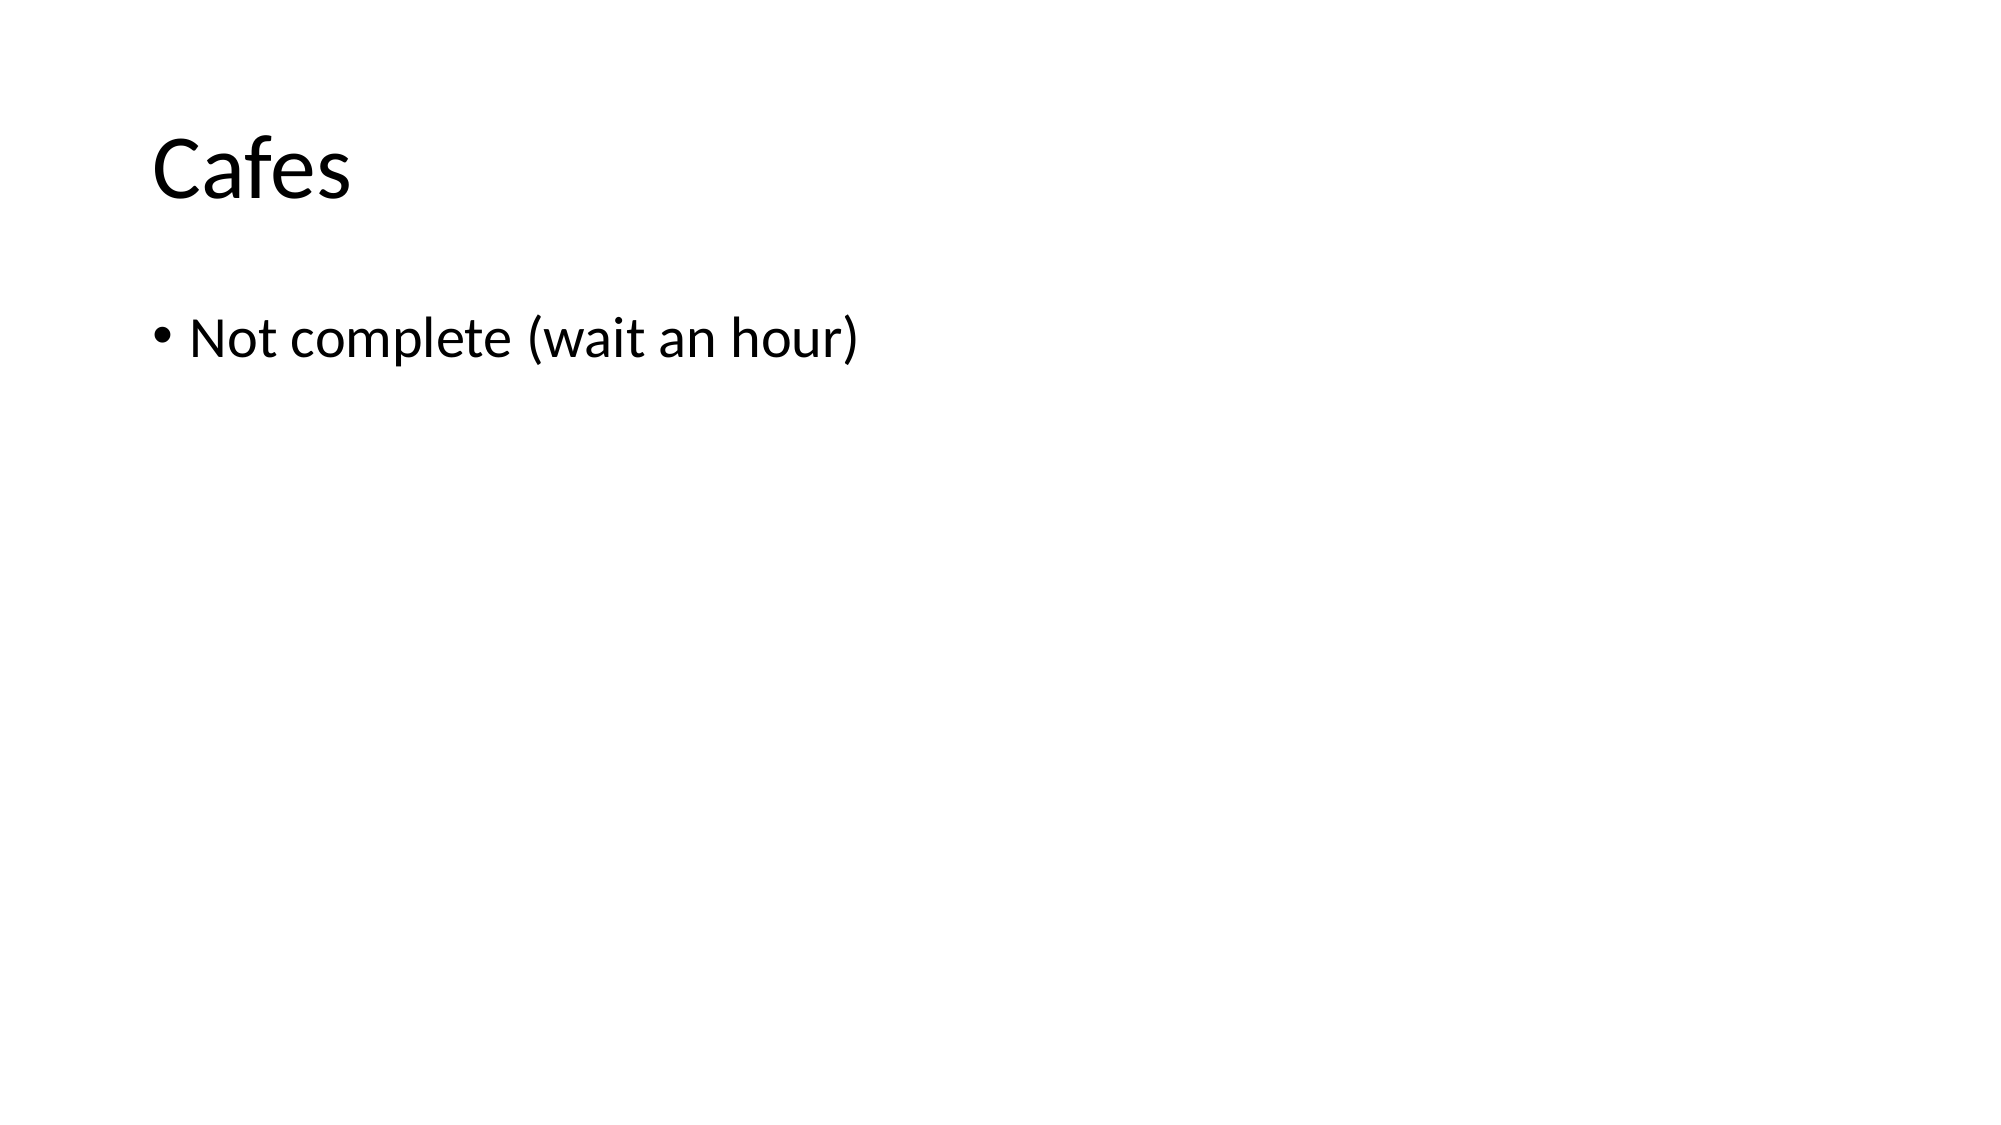

# Cafes
Not complete (wait an hour)